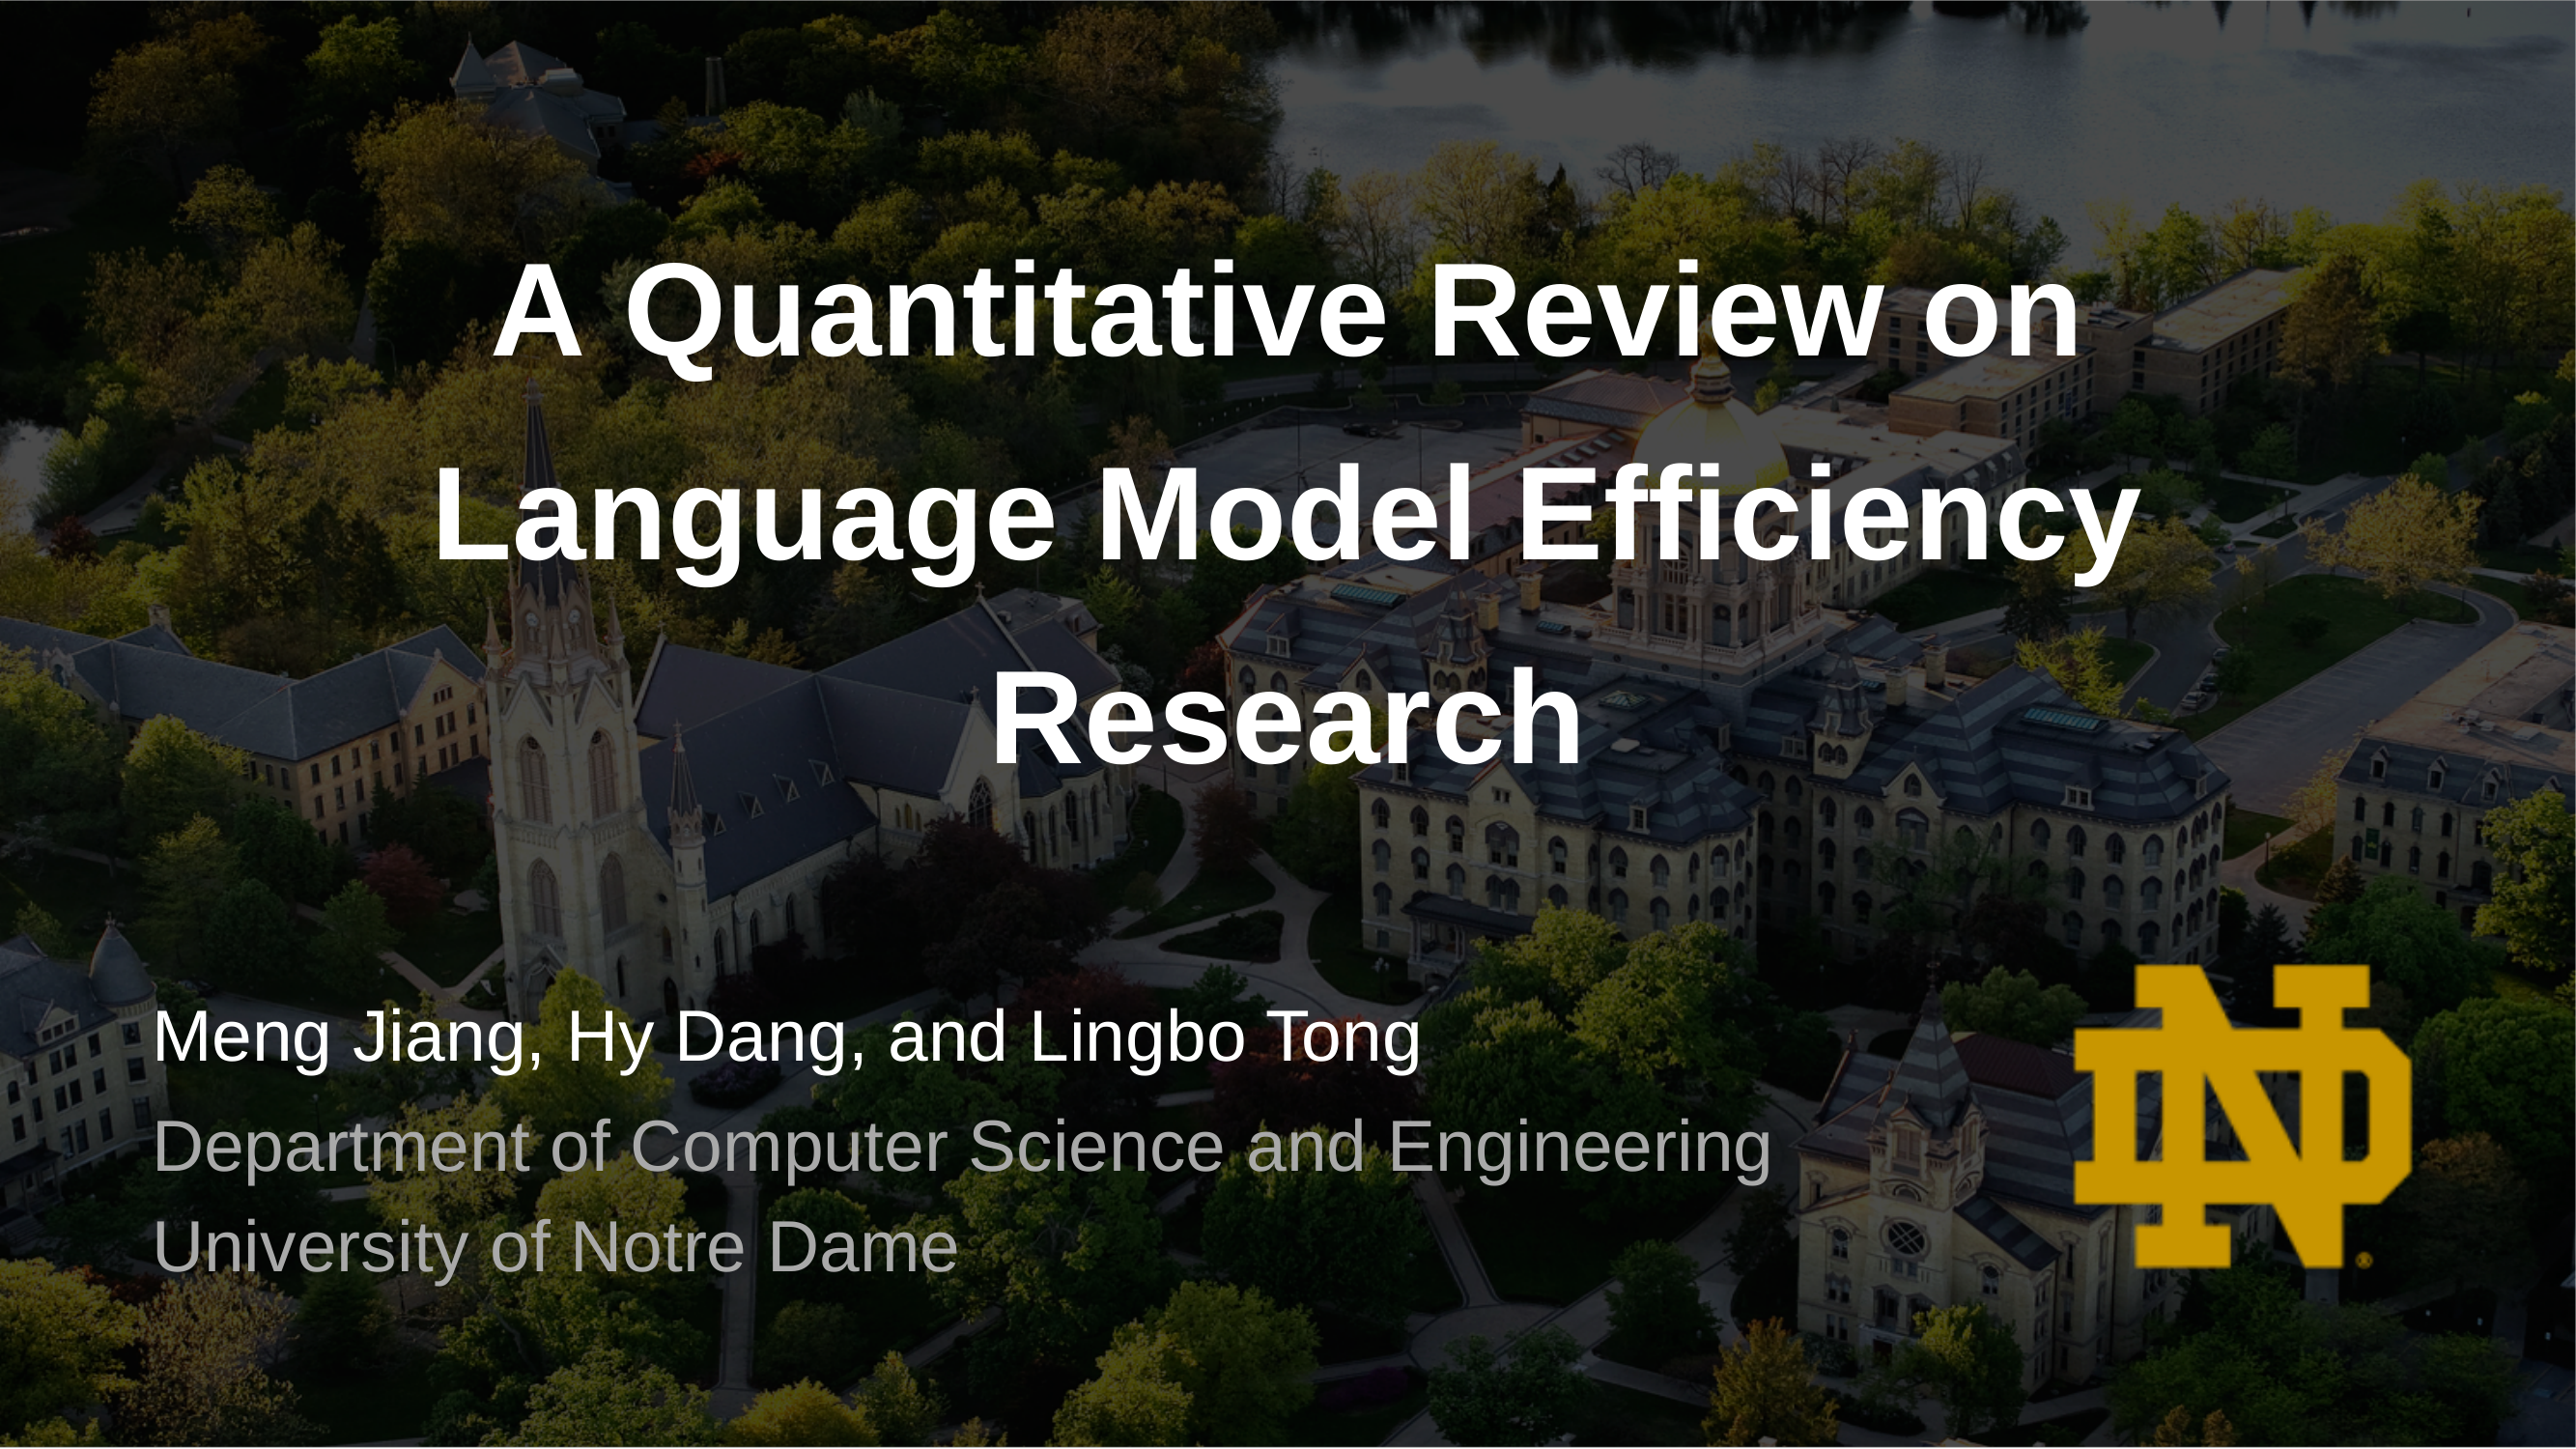

A Quantitative Review on
Language Model Efficiency Research
Meng Jiang, Hy Dang, and Lingbo Tong
Department of Computer Science and Engineering
University of Notre Dame